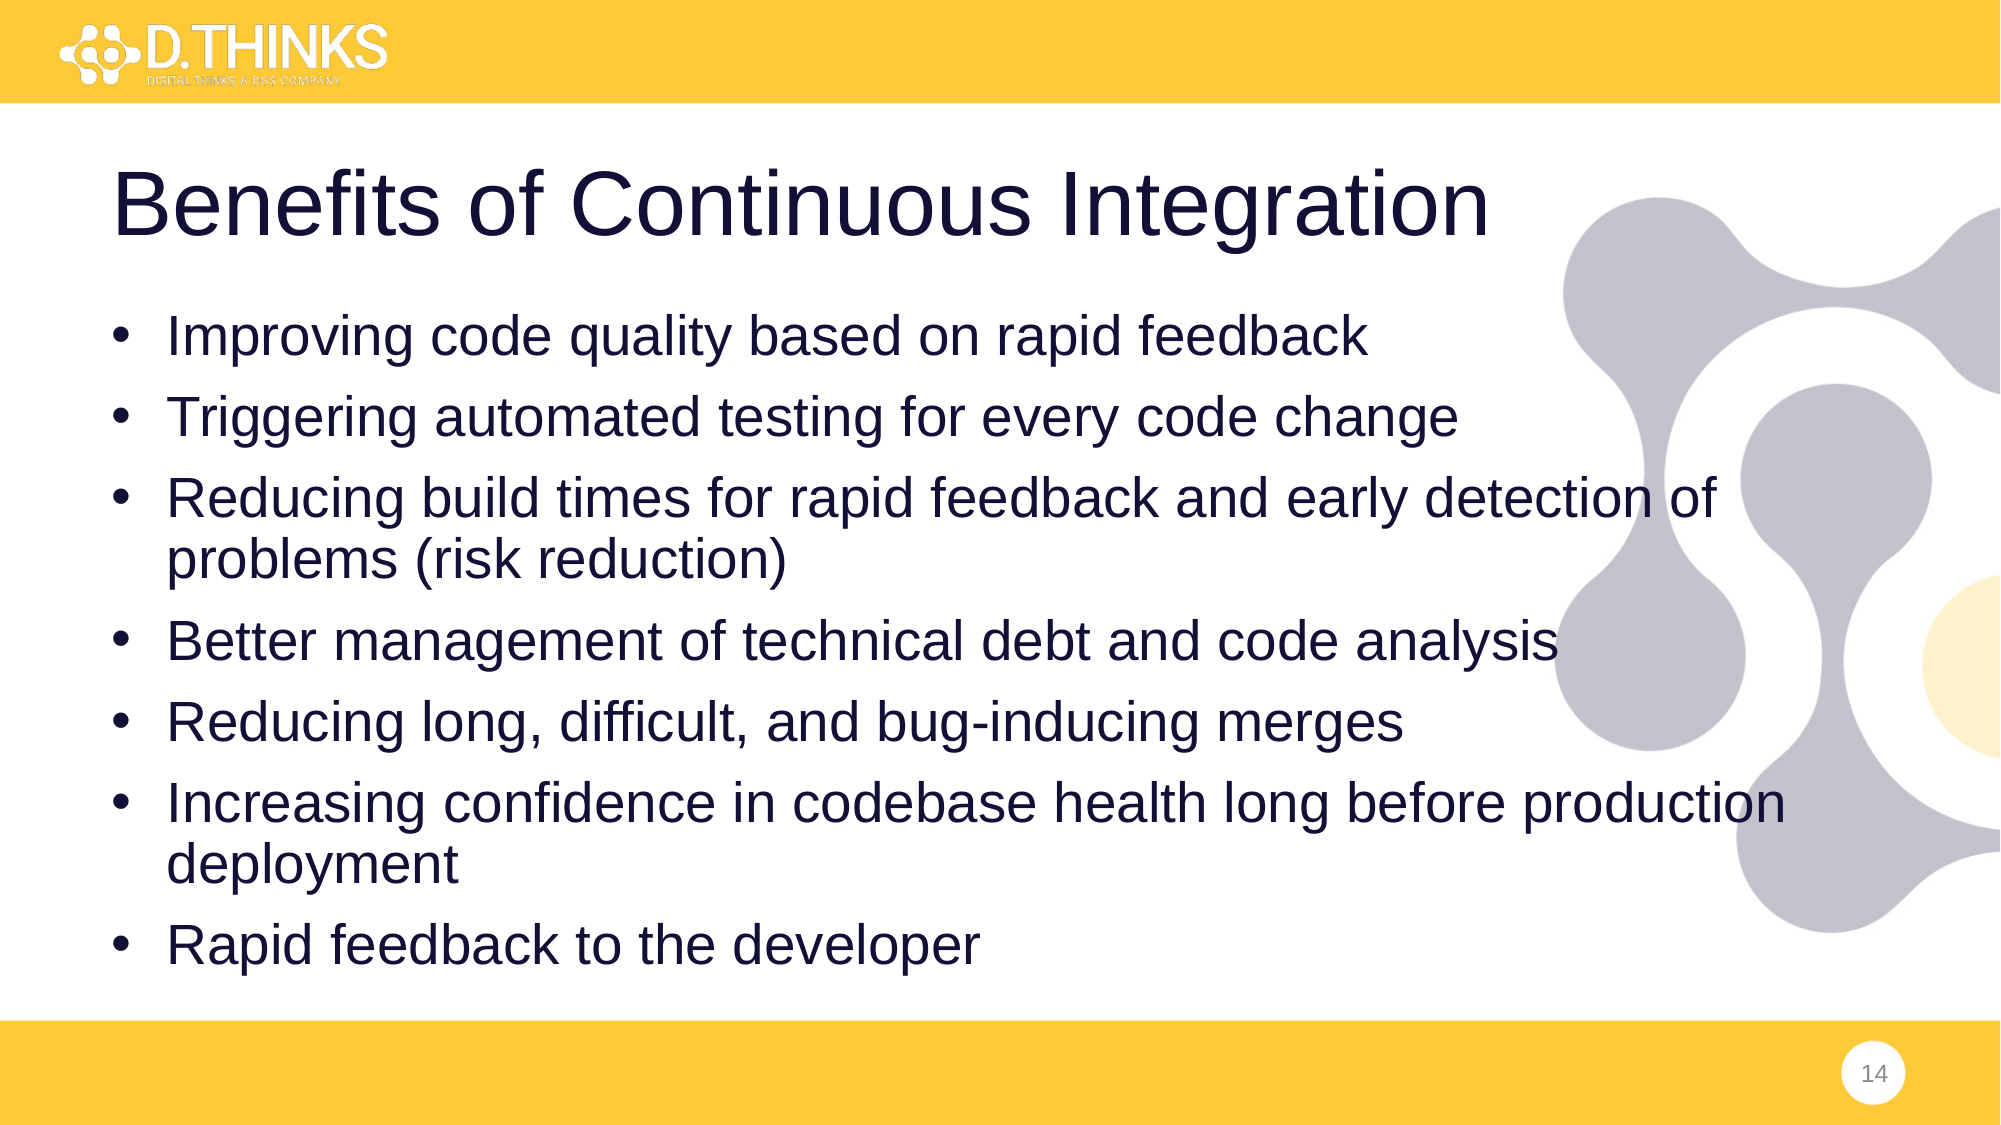

# Benefits of Continuous Integration
Improving code quality based on rapid feedback
Triggering automated testing for every code change
Reducing build times for rapid feedback and early detection of problems (risk reduction)
Better management of technical debt and code analysis
Reducing long, difficult, and bug-inducing merges
Increasing confidence in codebase health long before production deployment
Rapid feedback to the developer

14